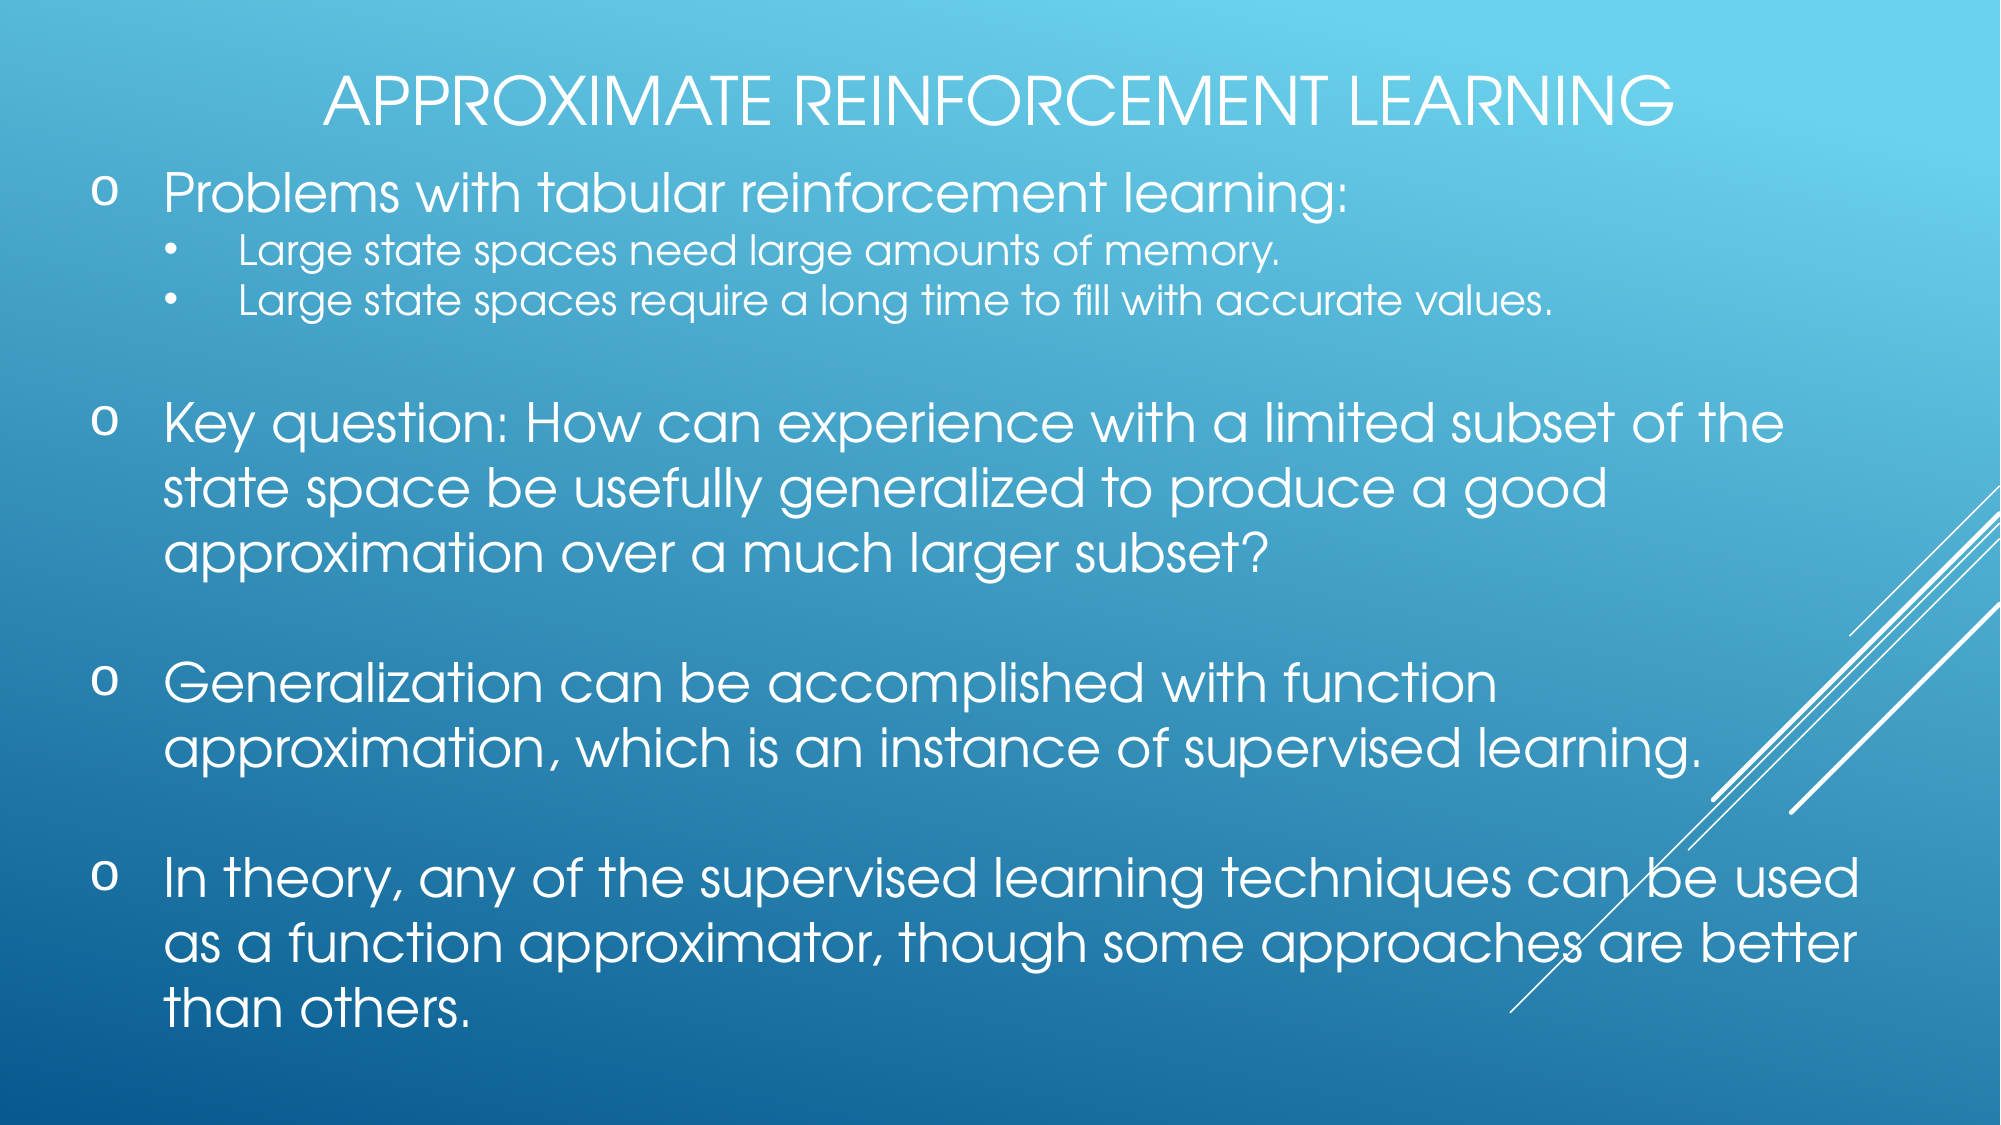

# Approximate Reinforcement Learning
Problems with tabular reinforcement learning:
Large state spaces need large amounts of memory.
Large state spaces require a long time to fill with accurate values.

Key question: How can experience with a limited subset of the state space be usefully generalized to produce a good approximation over a much larger subset?

Generalization can be accomplished with function approximation, which is an instance of supervised learning.

In theory, any of the supervised learning techniques can be used as a function approximator, though some approaches are better than others.